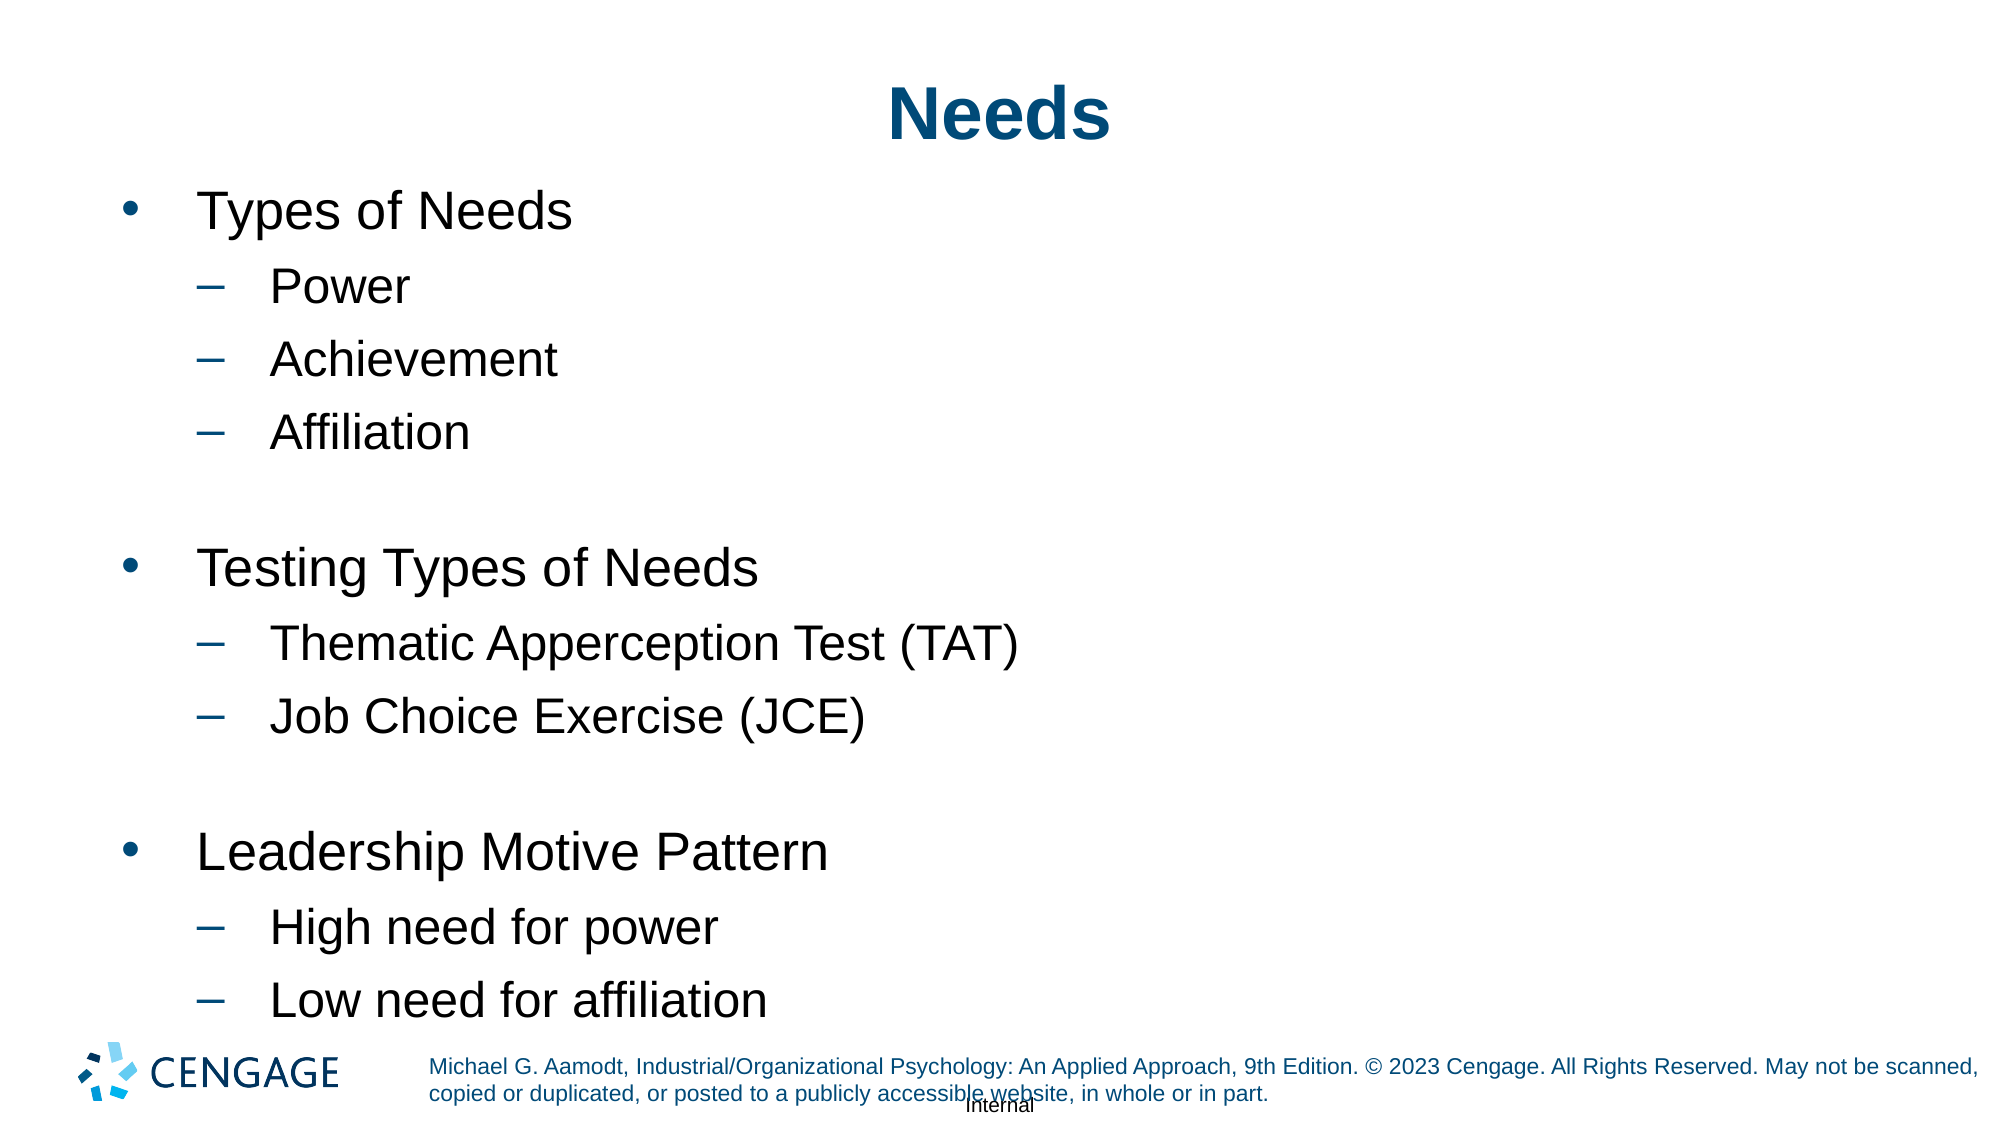

# Needs
Types of Needs
Power
Achievement
Affiliation
Testing Types of Needs
Thematic Apperception Test (TAT)
Job Choice Exercise (JCE)
Leadership Motive Pattern
High need for power
Low need for affiliation